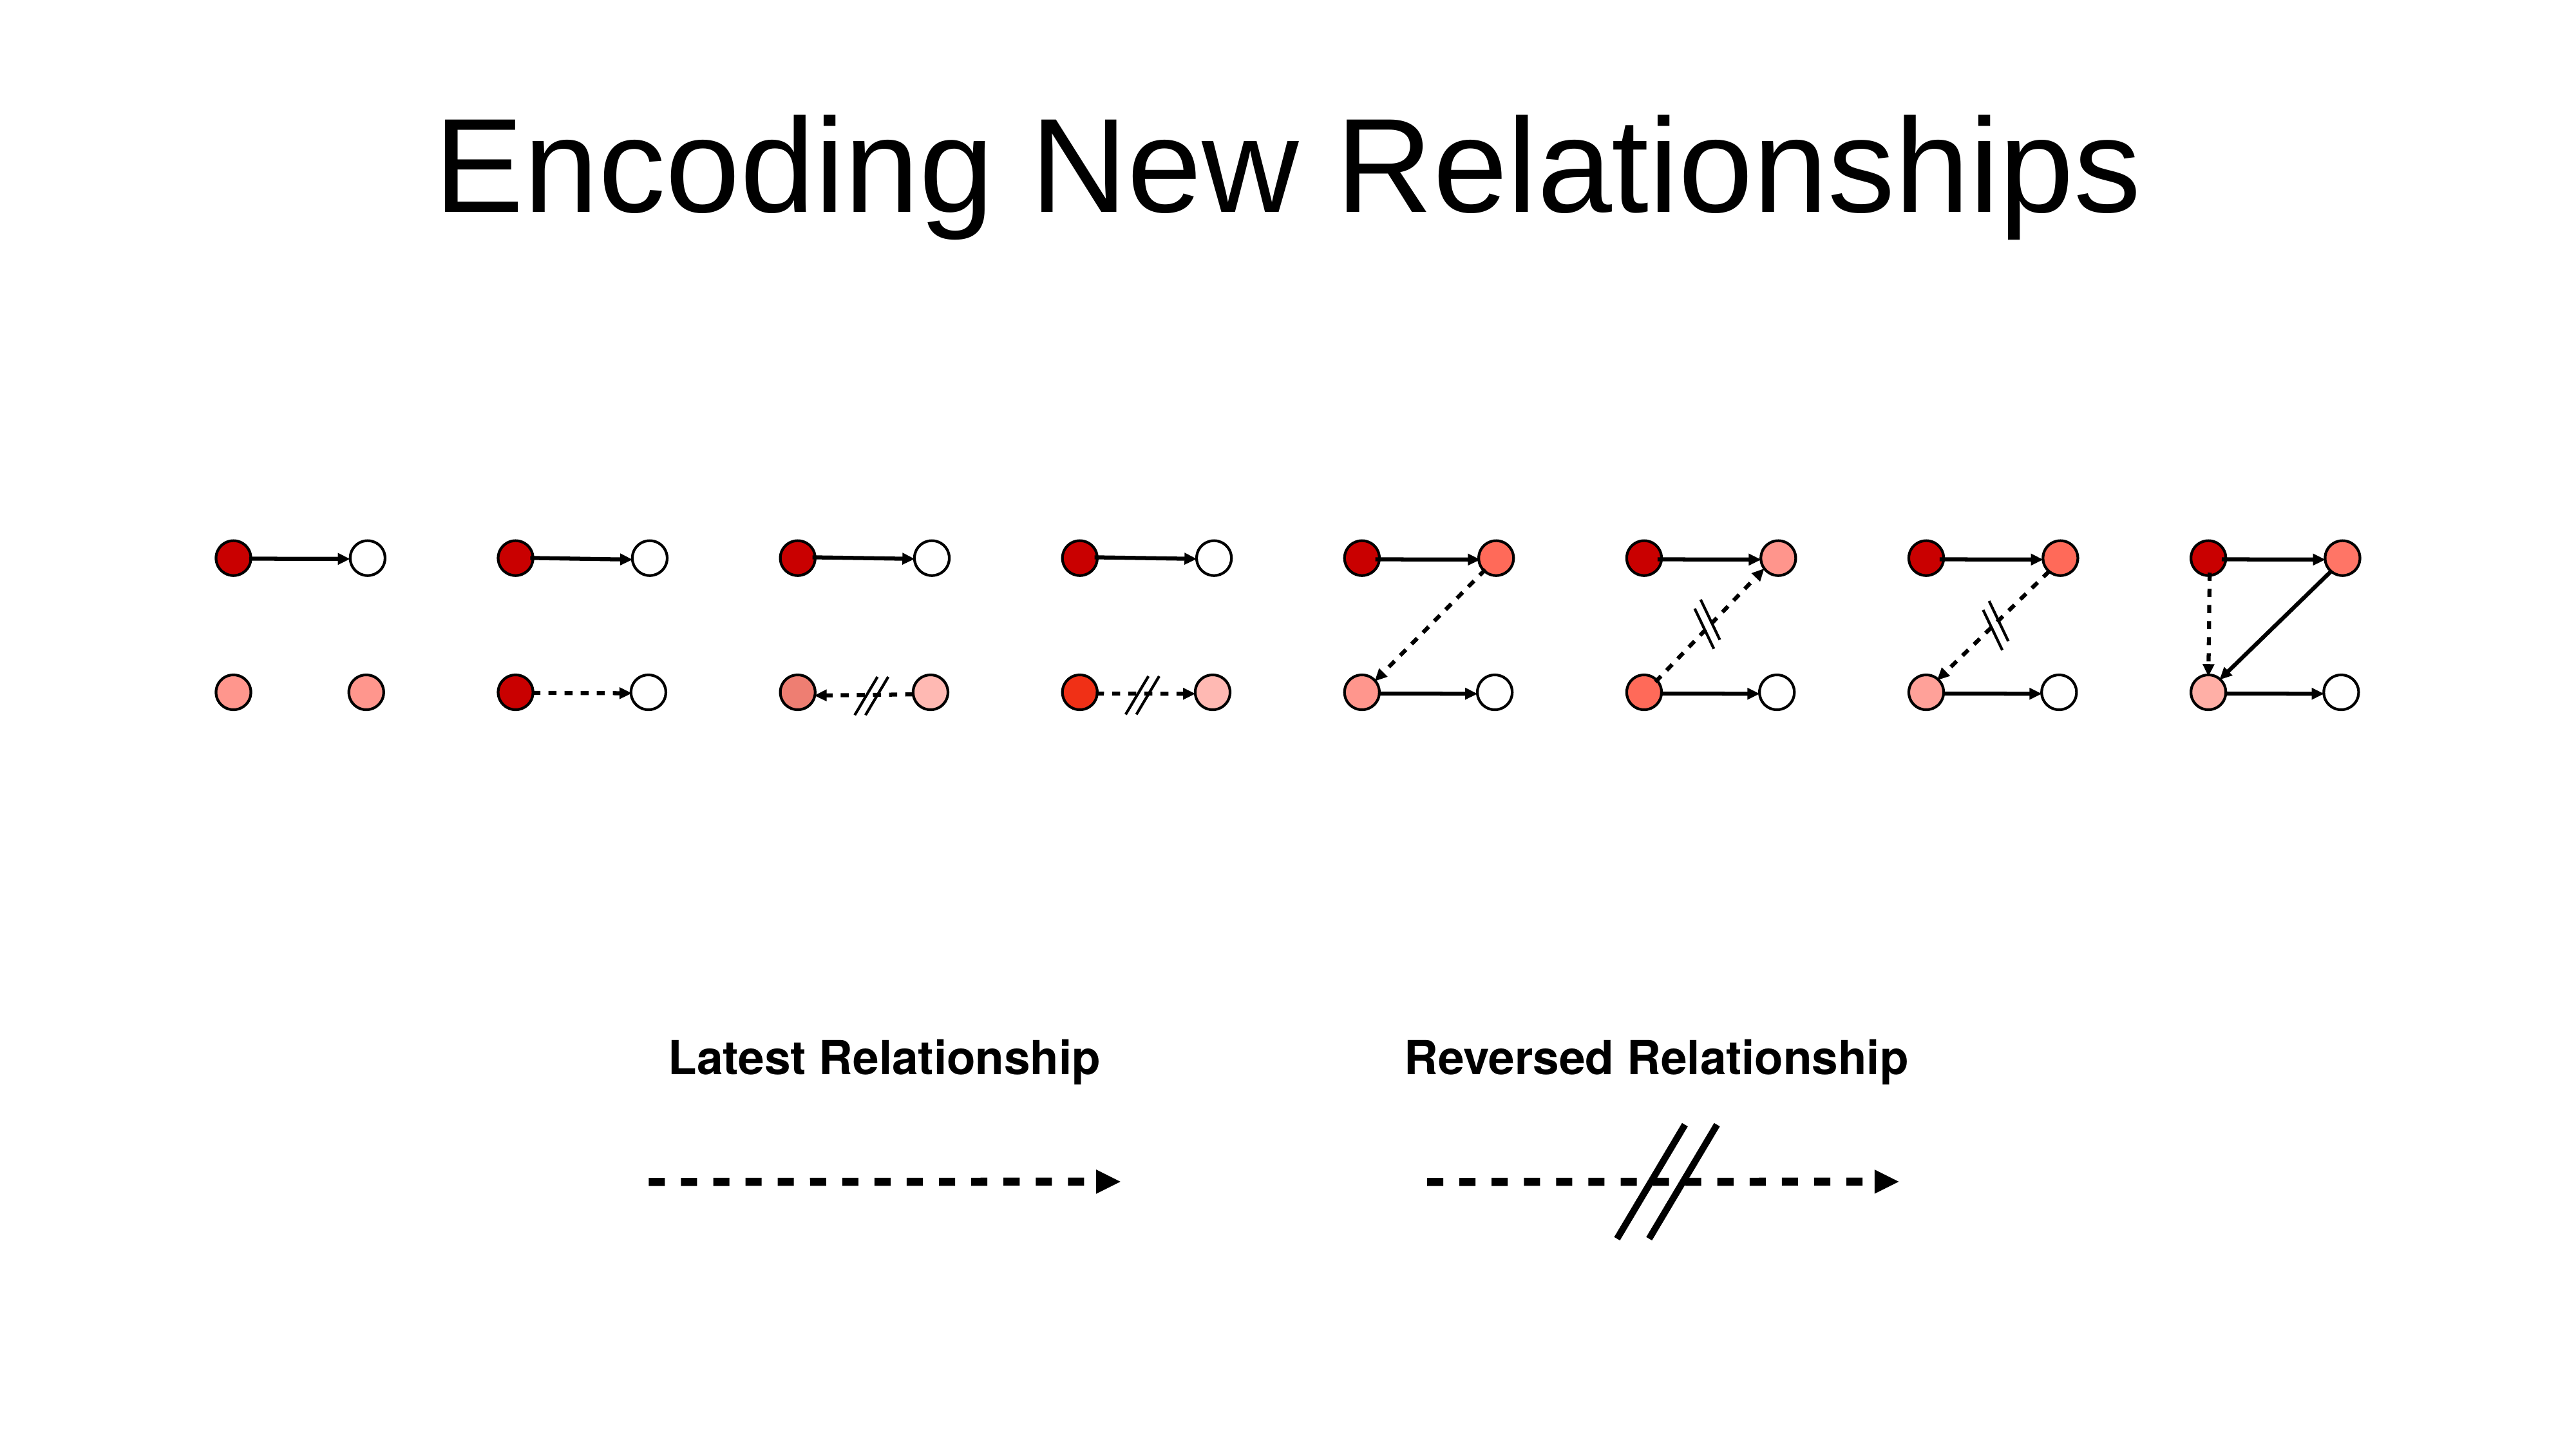

# Encoding New Relationships

Latest Relationship

Reversed Relationship